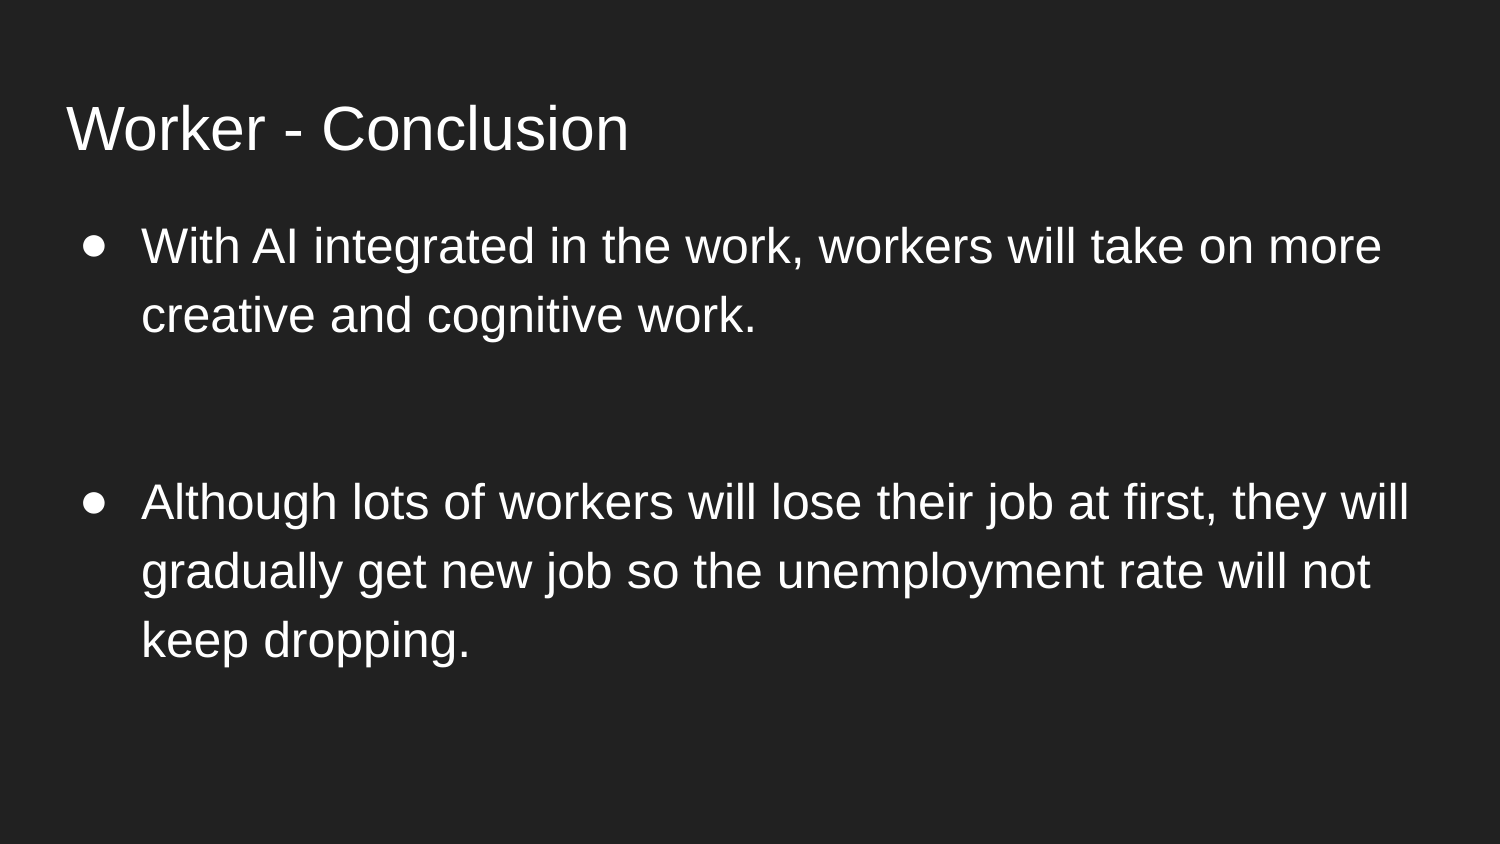

# Worker - Conclusion
With AI integrated in the work, workers will take on more creative and cognitive work.

Although lots of workers will lose their job at first, they will gradually get new job so the unemployment rate will not keep dropping.